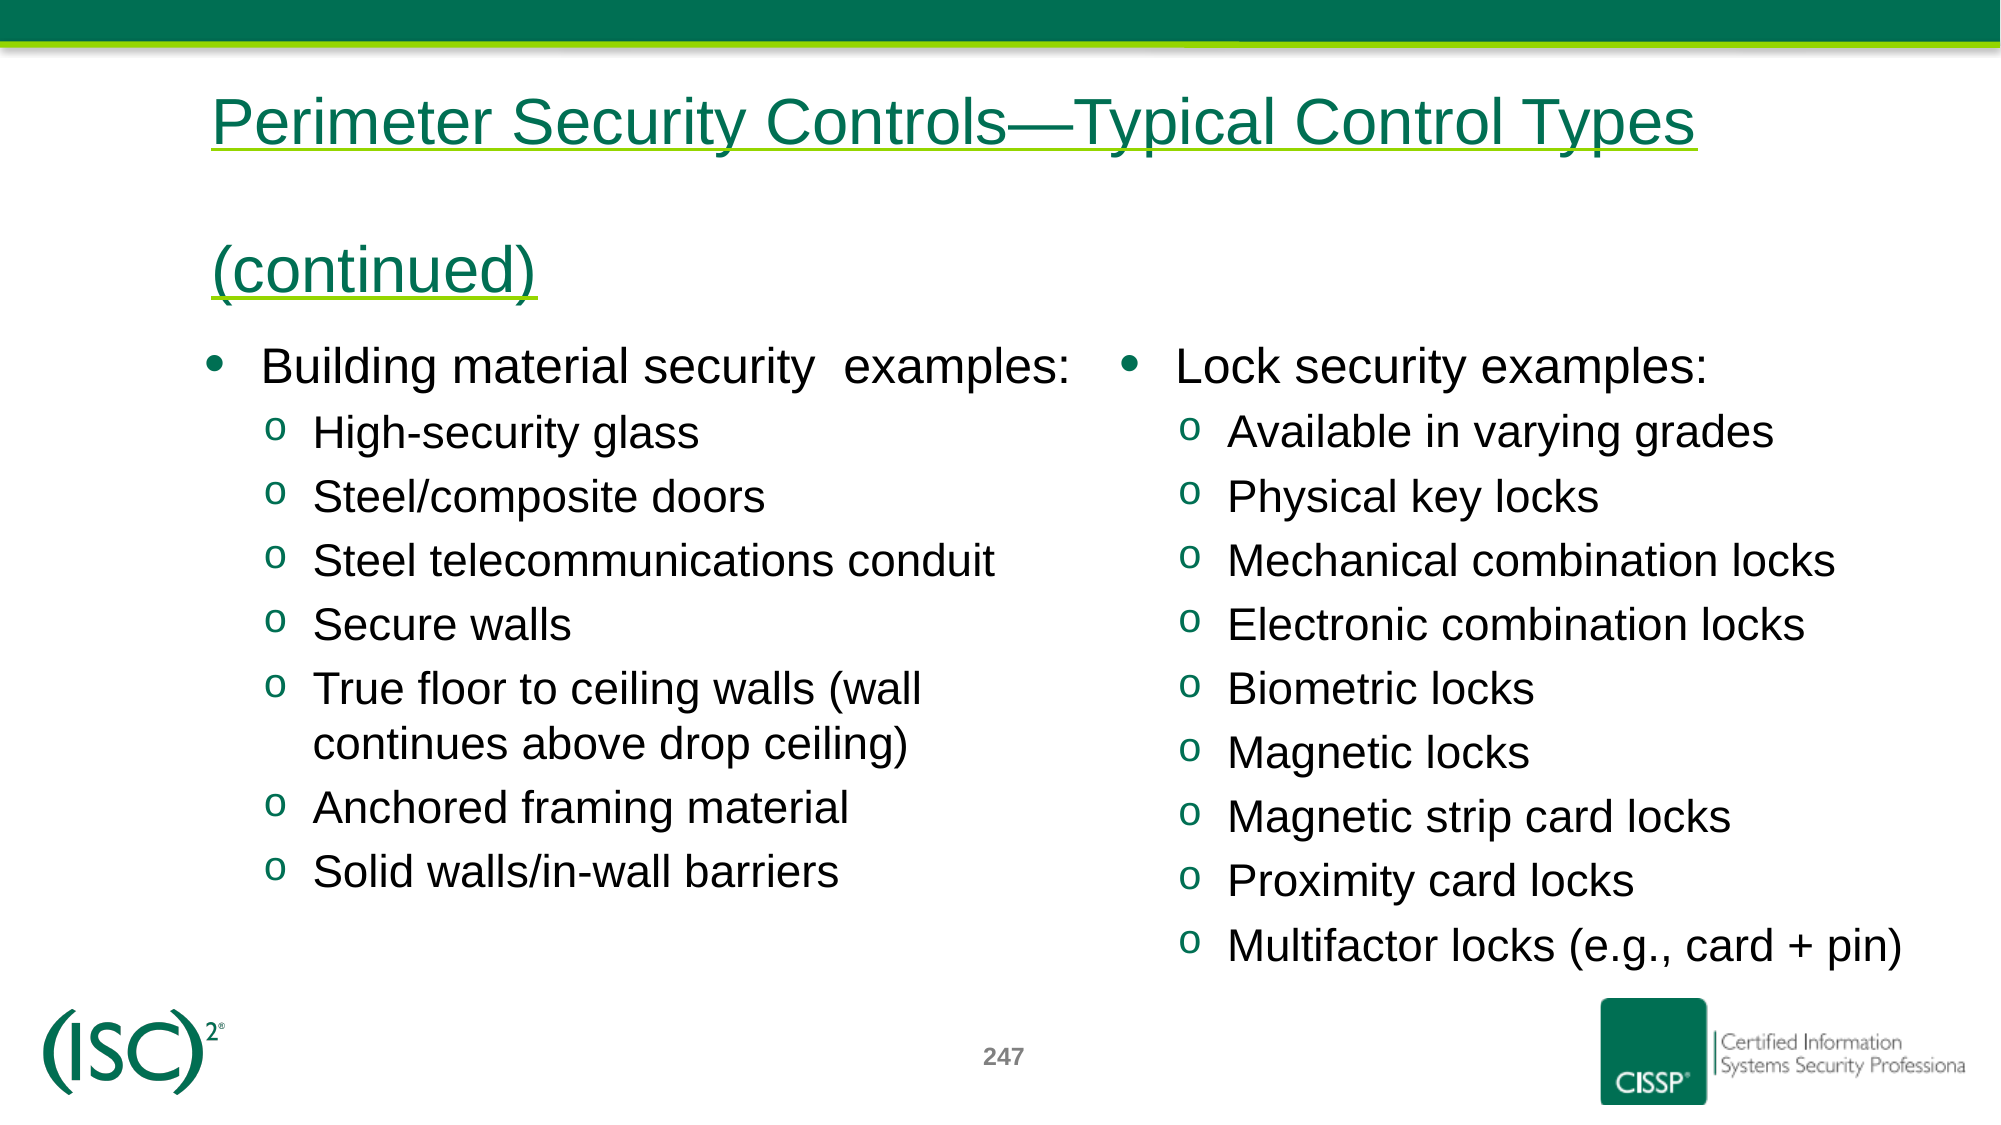

# Perimeter Security Controls—Typical Control Types (continued)
Building material security  examples:
High-security glass
Steel/composite doors
Steel telecommunications conduit
Secure walls
True floor to ceiling walls (wall continues above drop ceiling)
Anchored framing material
Solid walls/in-wall barriers
Lock security examples:
Available in varying grades
Physical key locks
Mechanical combination locks
Electronic combination locks
Biometric locks
Magnetic locks
Magnetic strip card locks
Proximity card locks
Multifactor locks (e.g., card + pin)